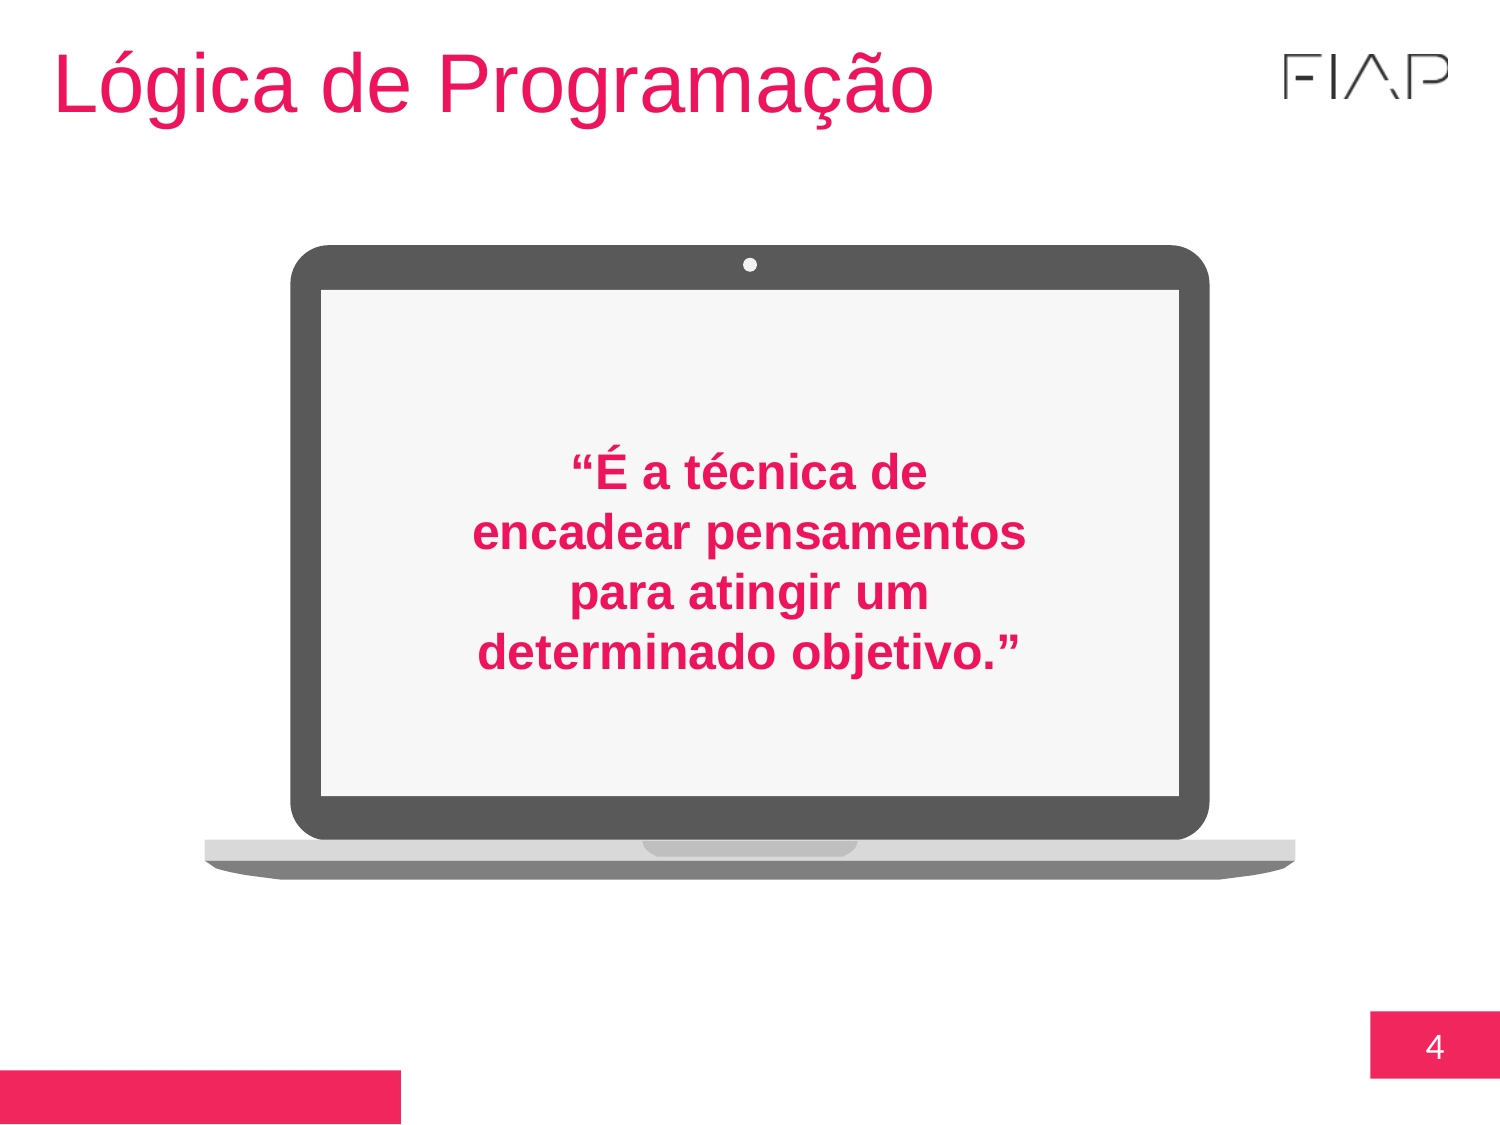

Lógica de Programação

“É a técnica de encadear pensamentos para atingir um determinado objetivo.”